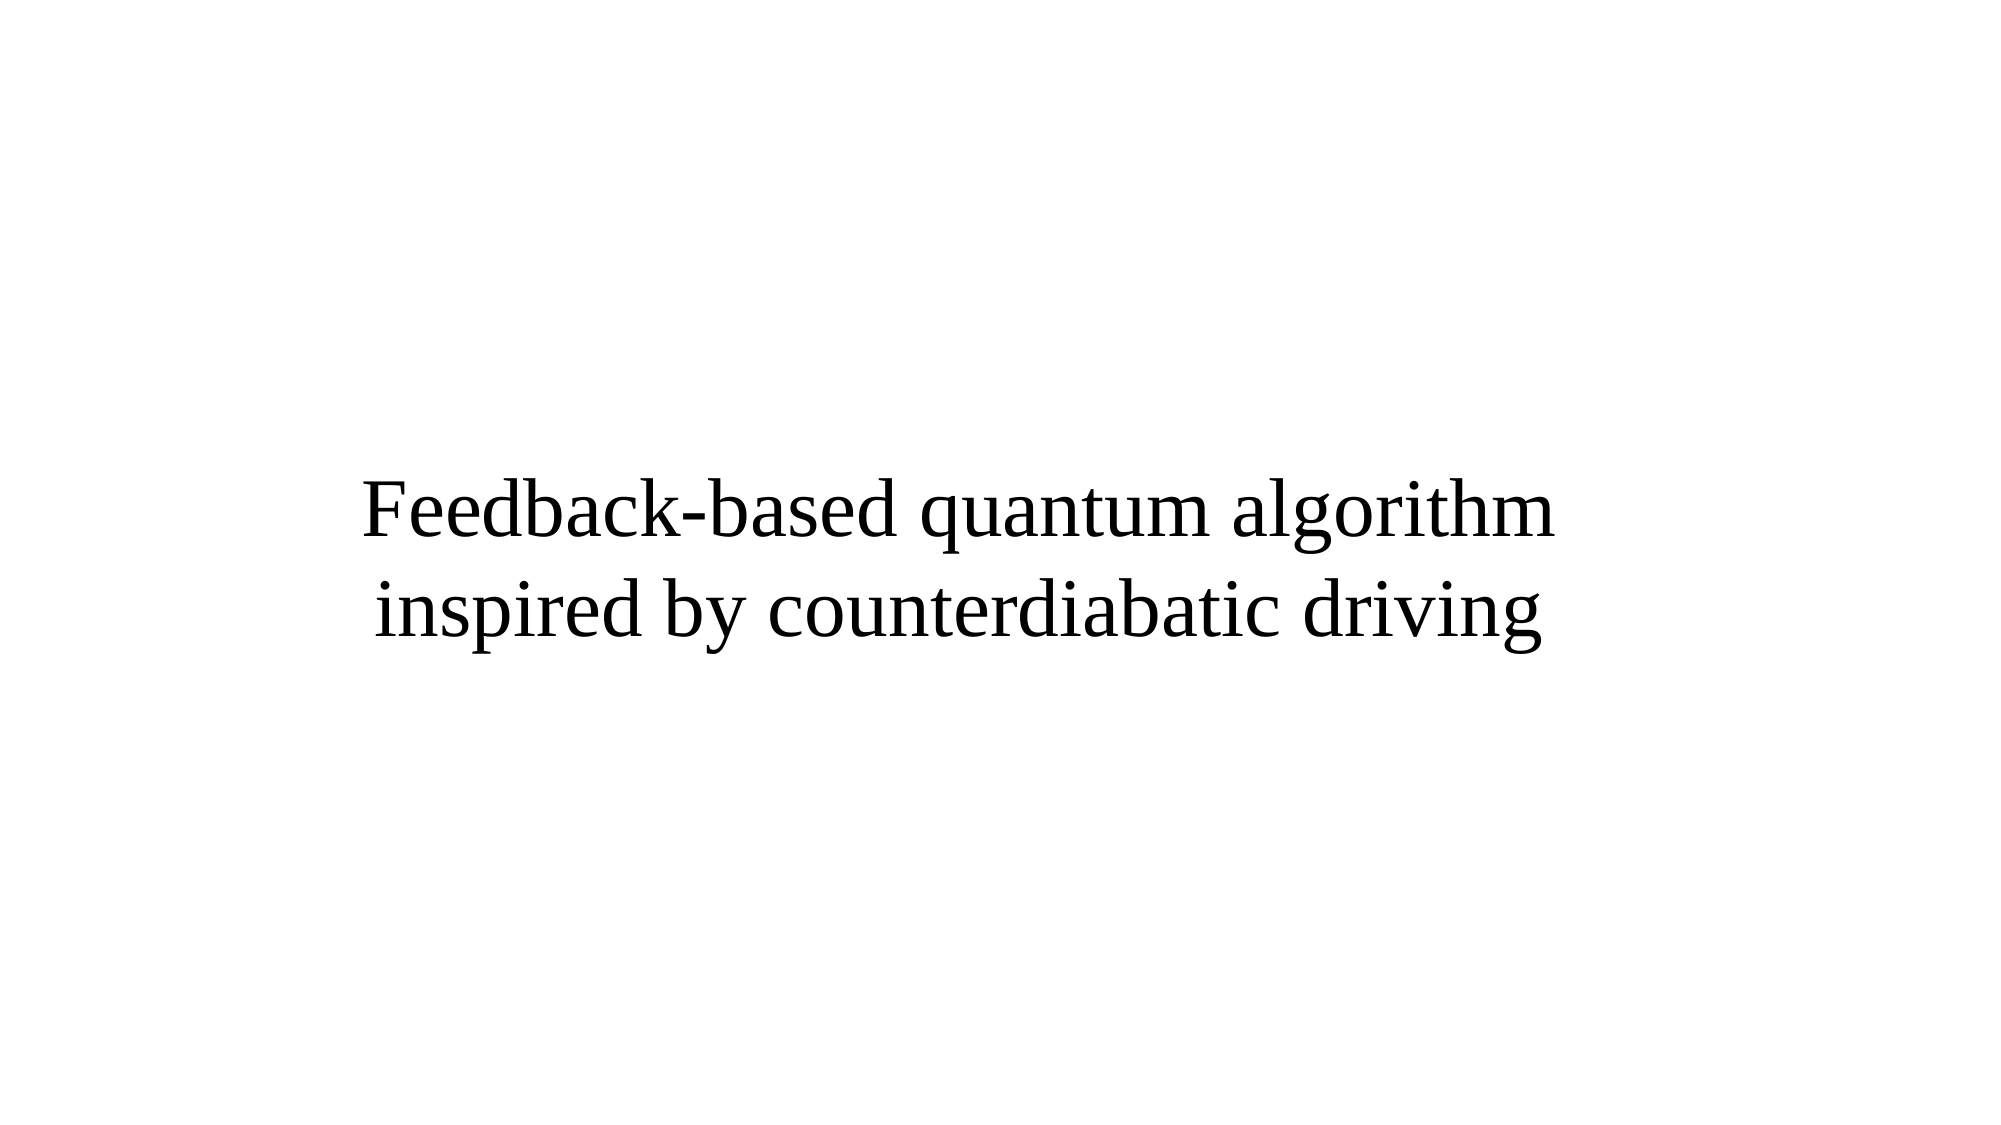

Feedback-based quantum algorithm inspired by counterdiabatic driving